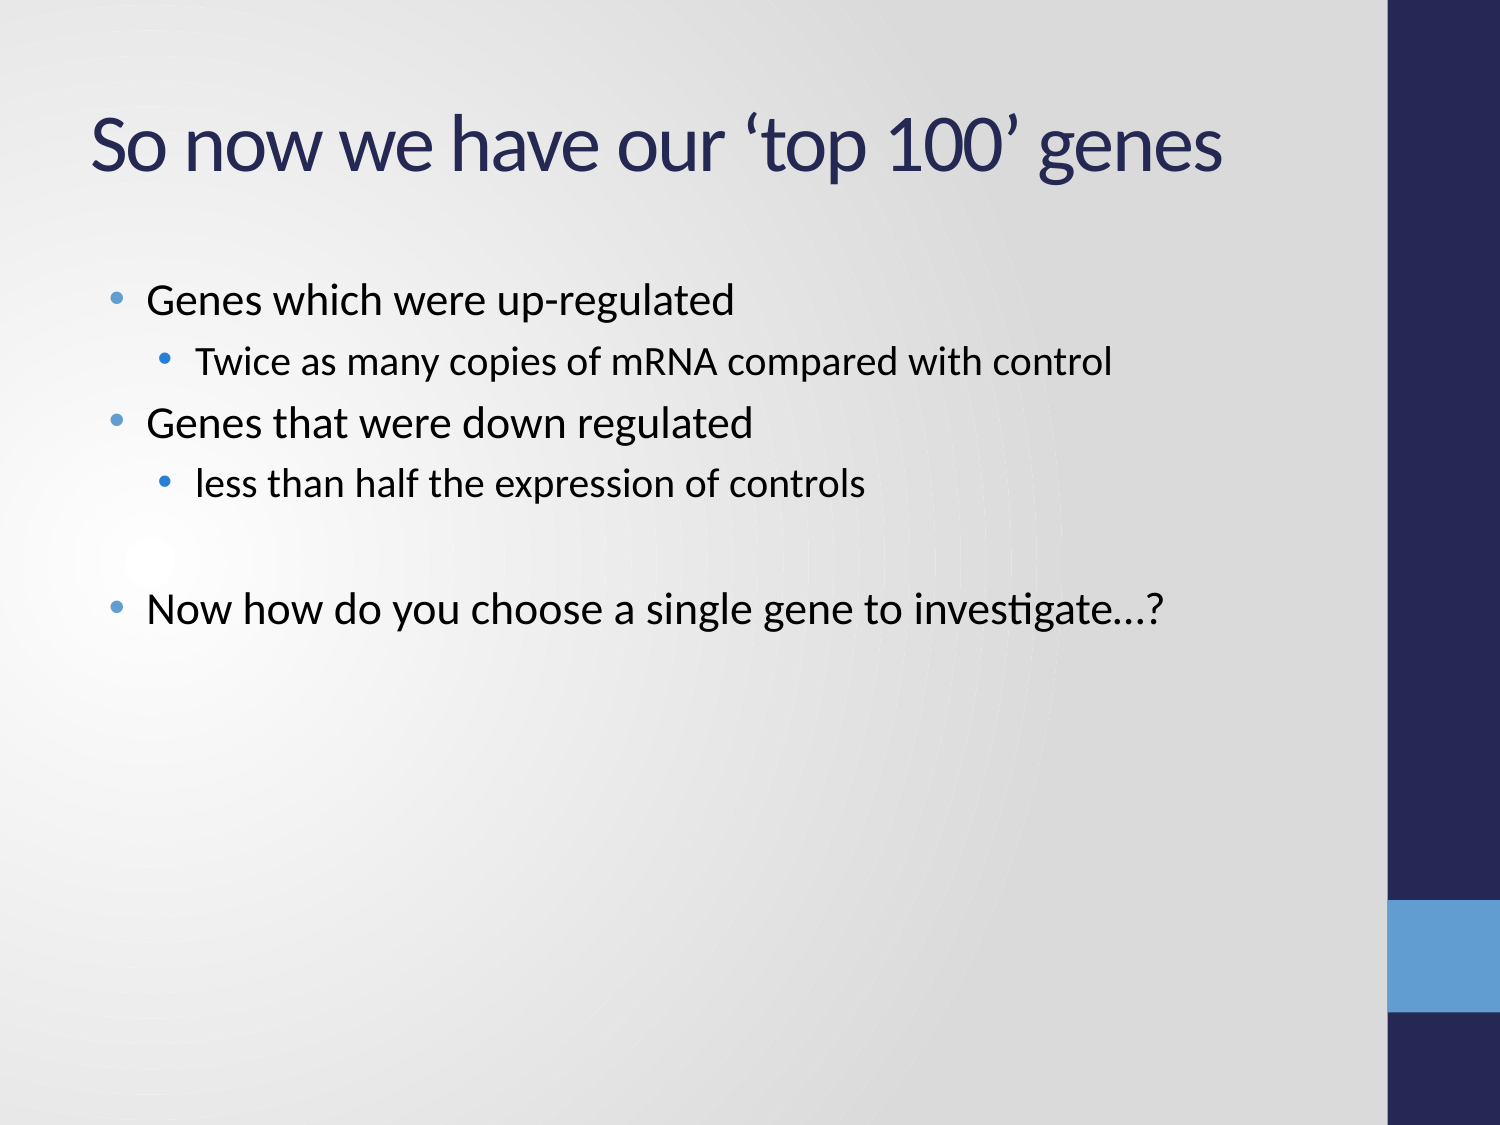

# So now we have our ‘top 100’ genes
Genes which were up-regulated
Twice as many copies of mRNA compared with control
Genes that were down regulated
less than half the expression of controls

Now how do you choose a single gene to investigate…?